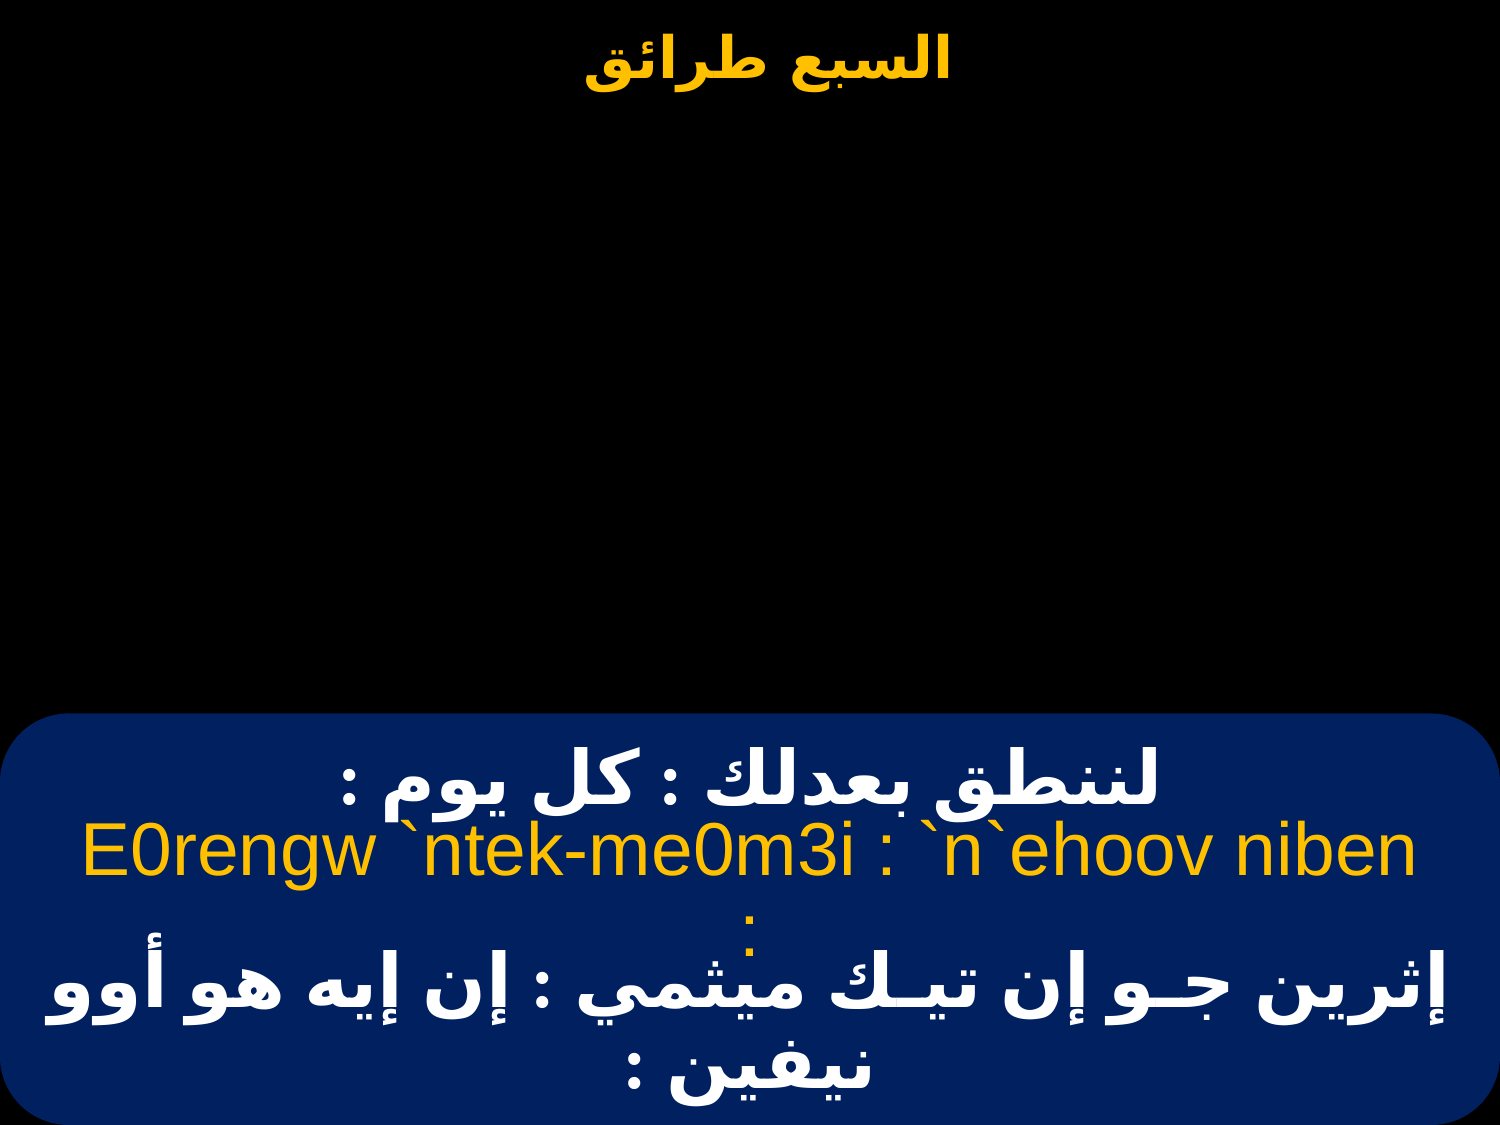

# لننطق بعدلك : كل يوم :
E0rengw `ntek-me0m3i : `n`ehoov niben :
إثرين جـو إن تيـك ميثمي : إن إيه هو أوو نيفين :